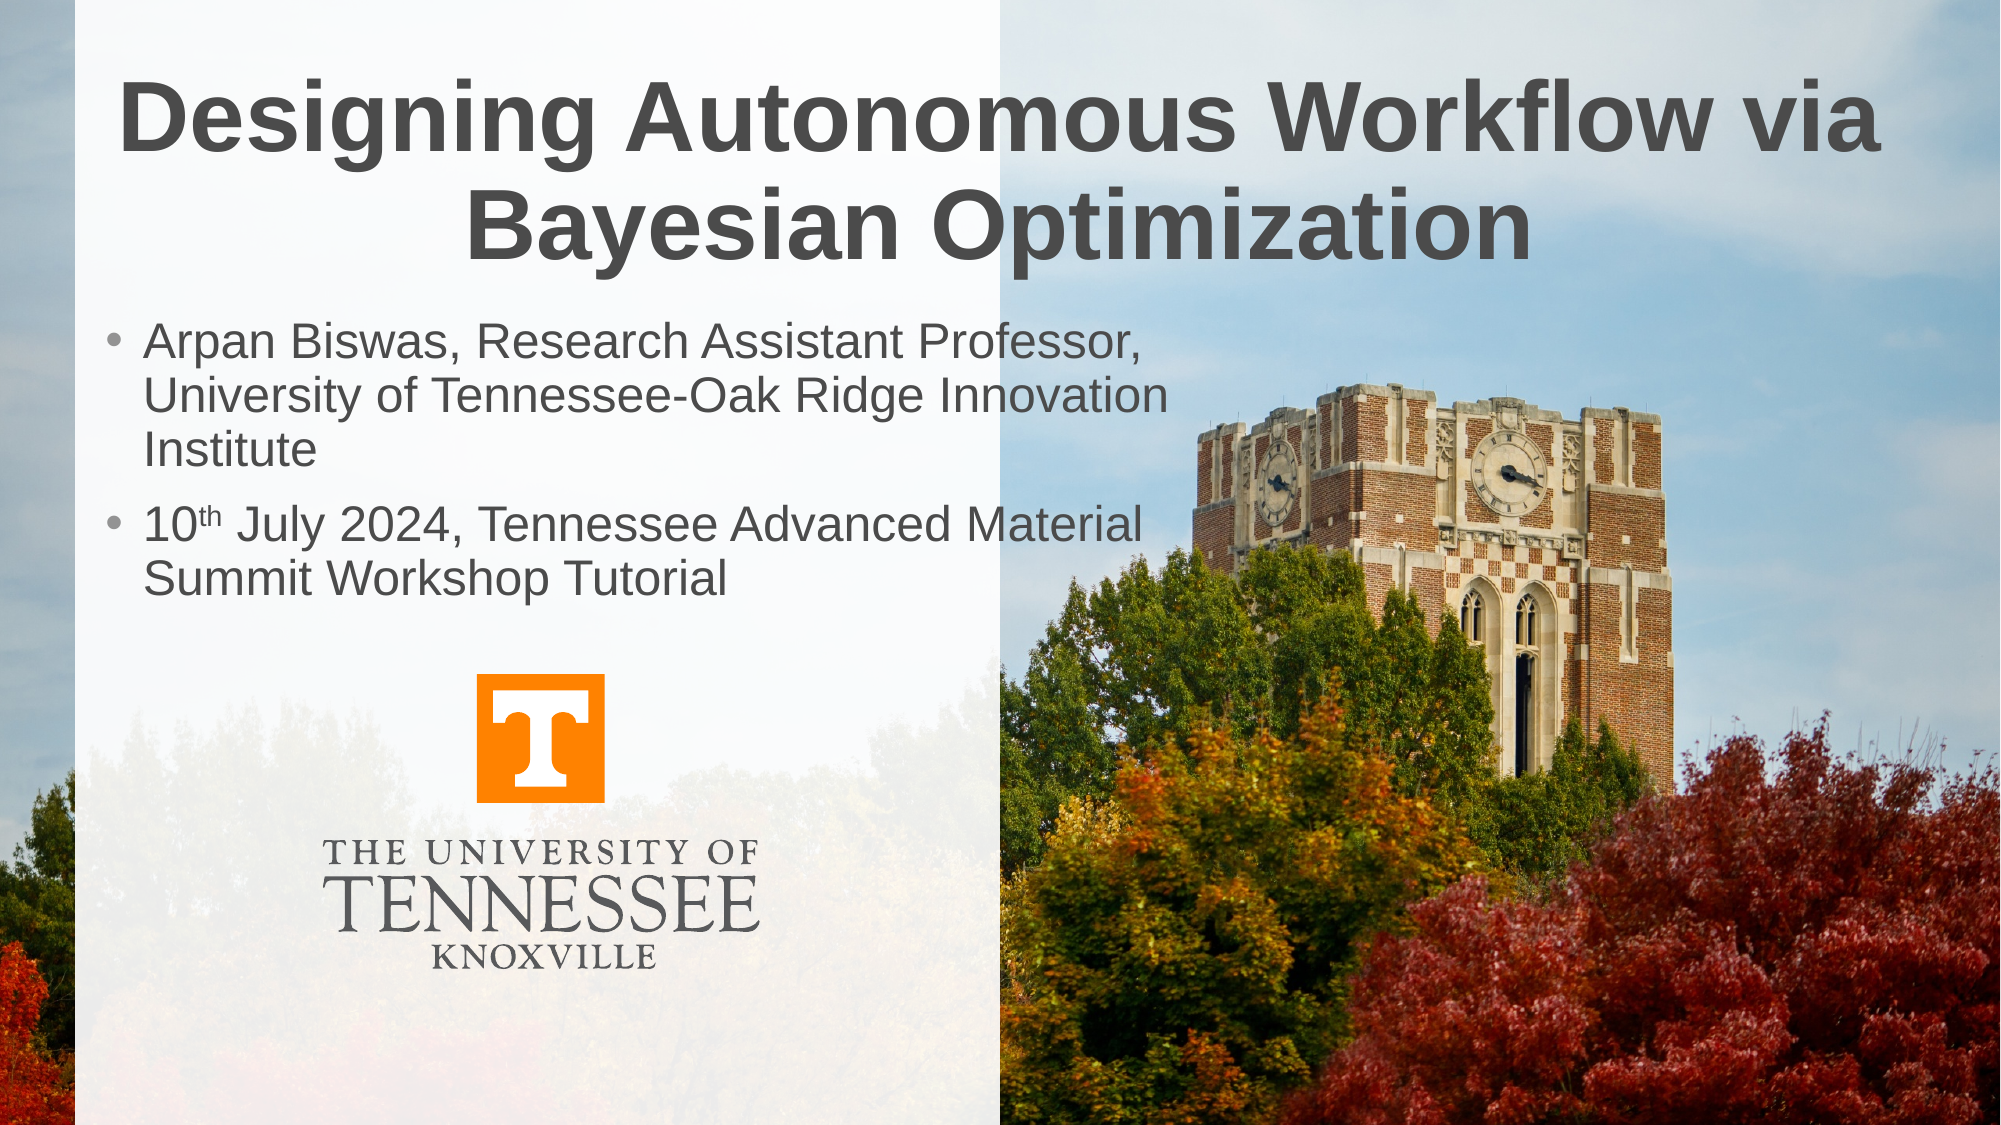

Designing Autonomous Workflow via Bayesian Optimization
Arpan Biswas, Research Assistant Professor, University of Tennessee-Oak Ridge Innovation Institute
10th July 2024, Tennessee Advanced Material Summit Workshop Tutorial